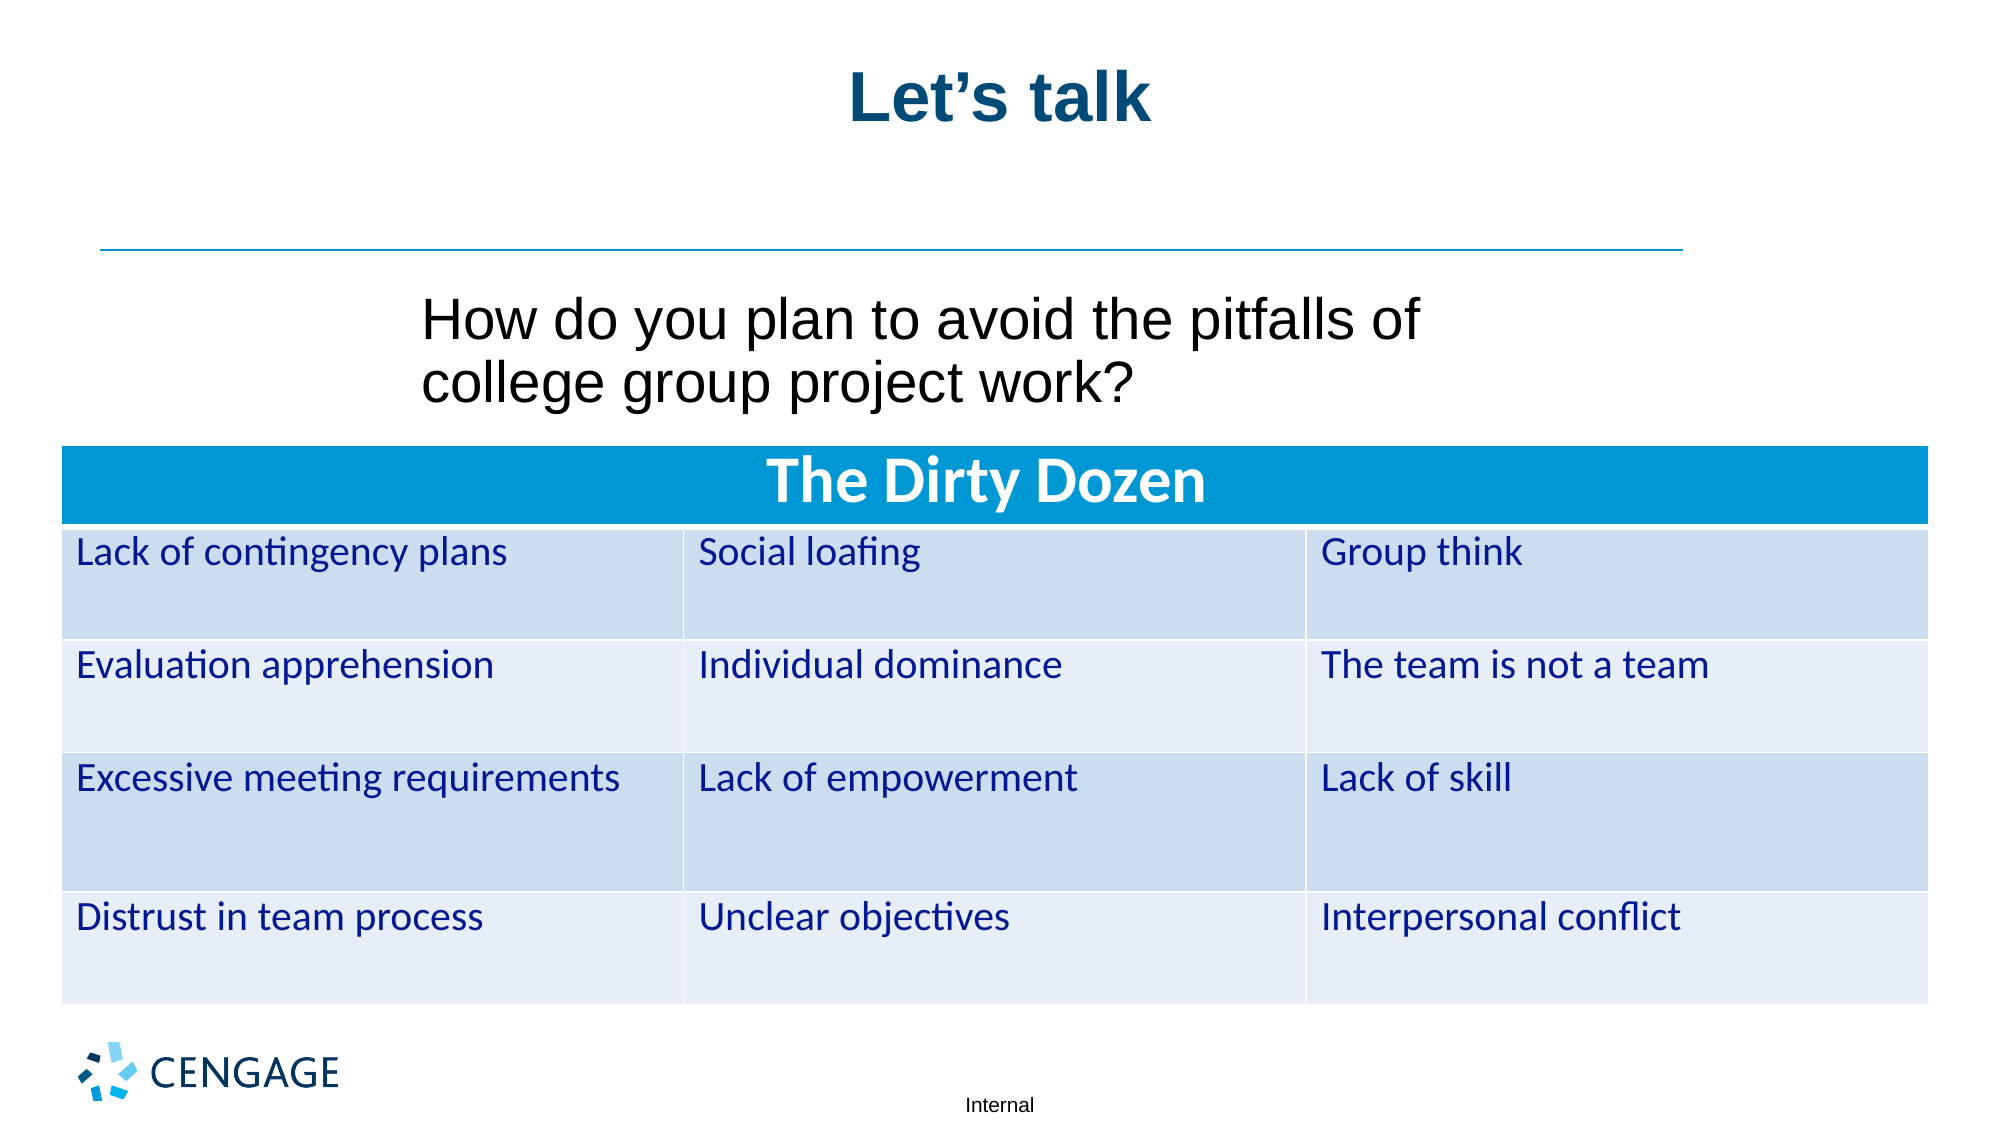

# Let’s talk
How do you plan to avoid the pitfalls of college group project work?
| The Dirty Dozen |  |  |
| --- | --- | --- |
| Lack of contingency plans | Social loafing | Group think |
| Evaluation apprehension | Individual dominance | The team is not a team |
| Excessive meeting requirements | Lack of empowerment | Lack of skill |
| Distrust in team process | Unclear objectives | Interpersonal conflict |